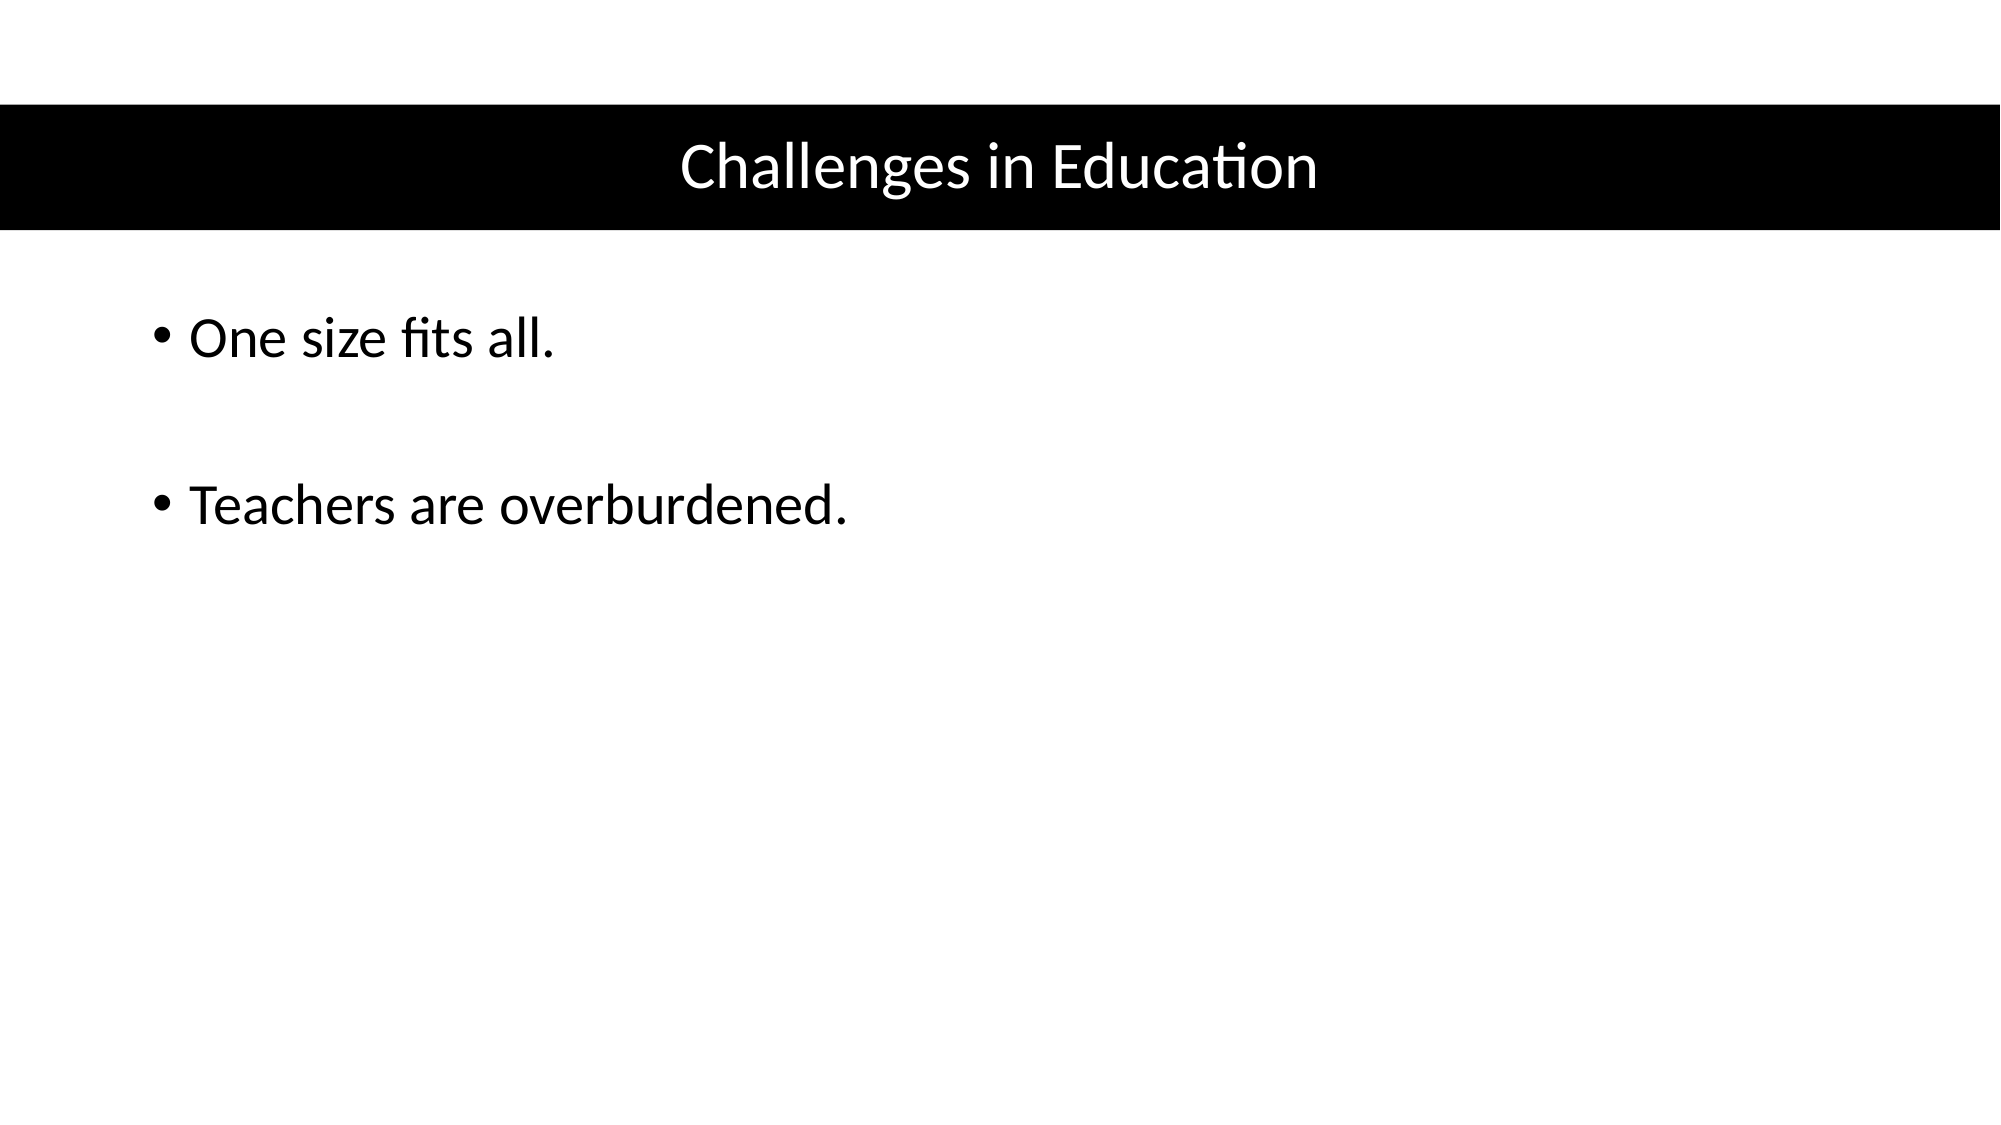

# Challenges in Education
One size fits all.

Teachers are overburdened.